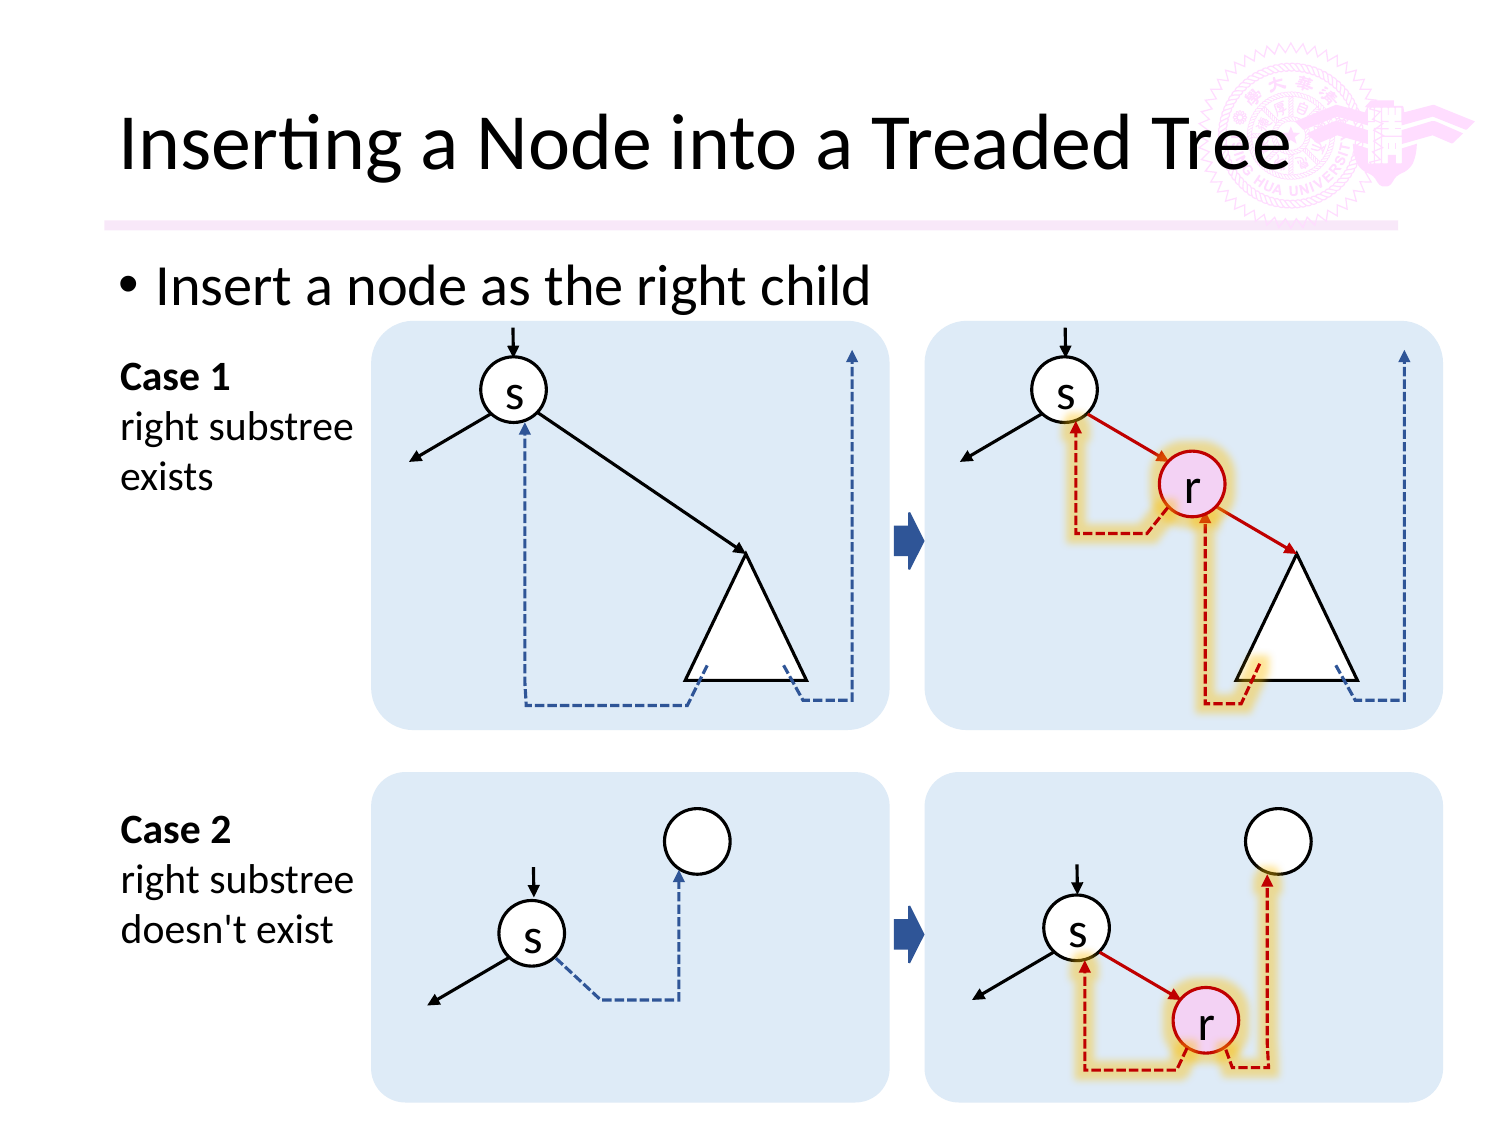

# Inserting a Node into a Treaded Tree
Insert a node as the right child

Case 1
right substree
exists

s
s

r

Case 2
right substree
doesn't exist

s
s

r
135